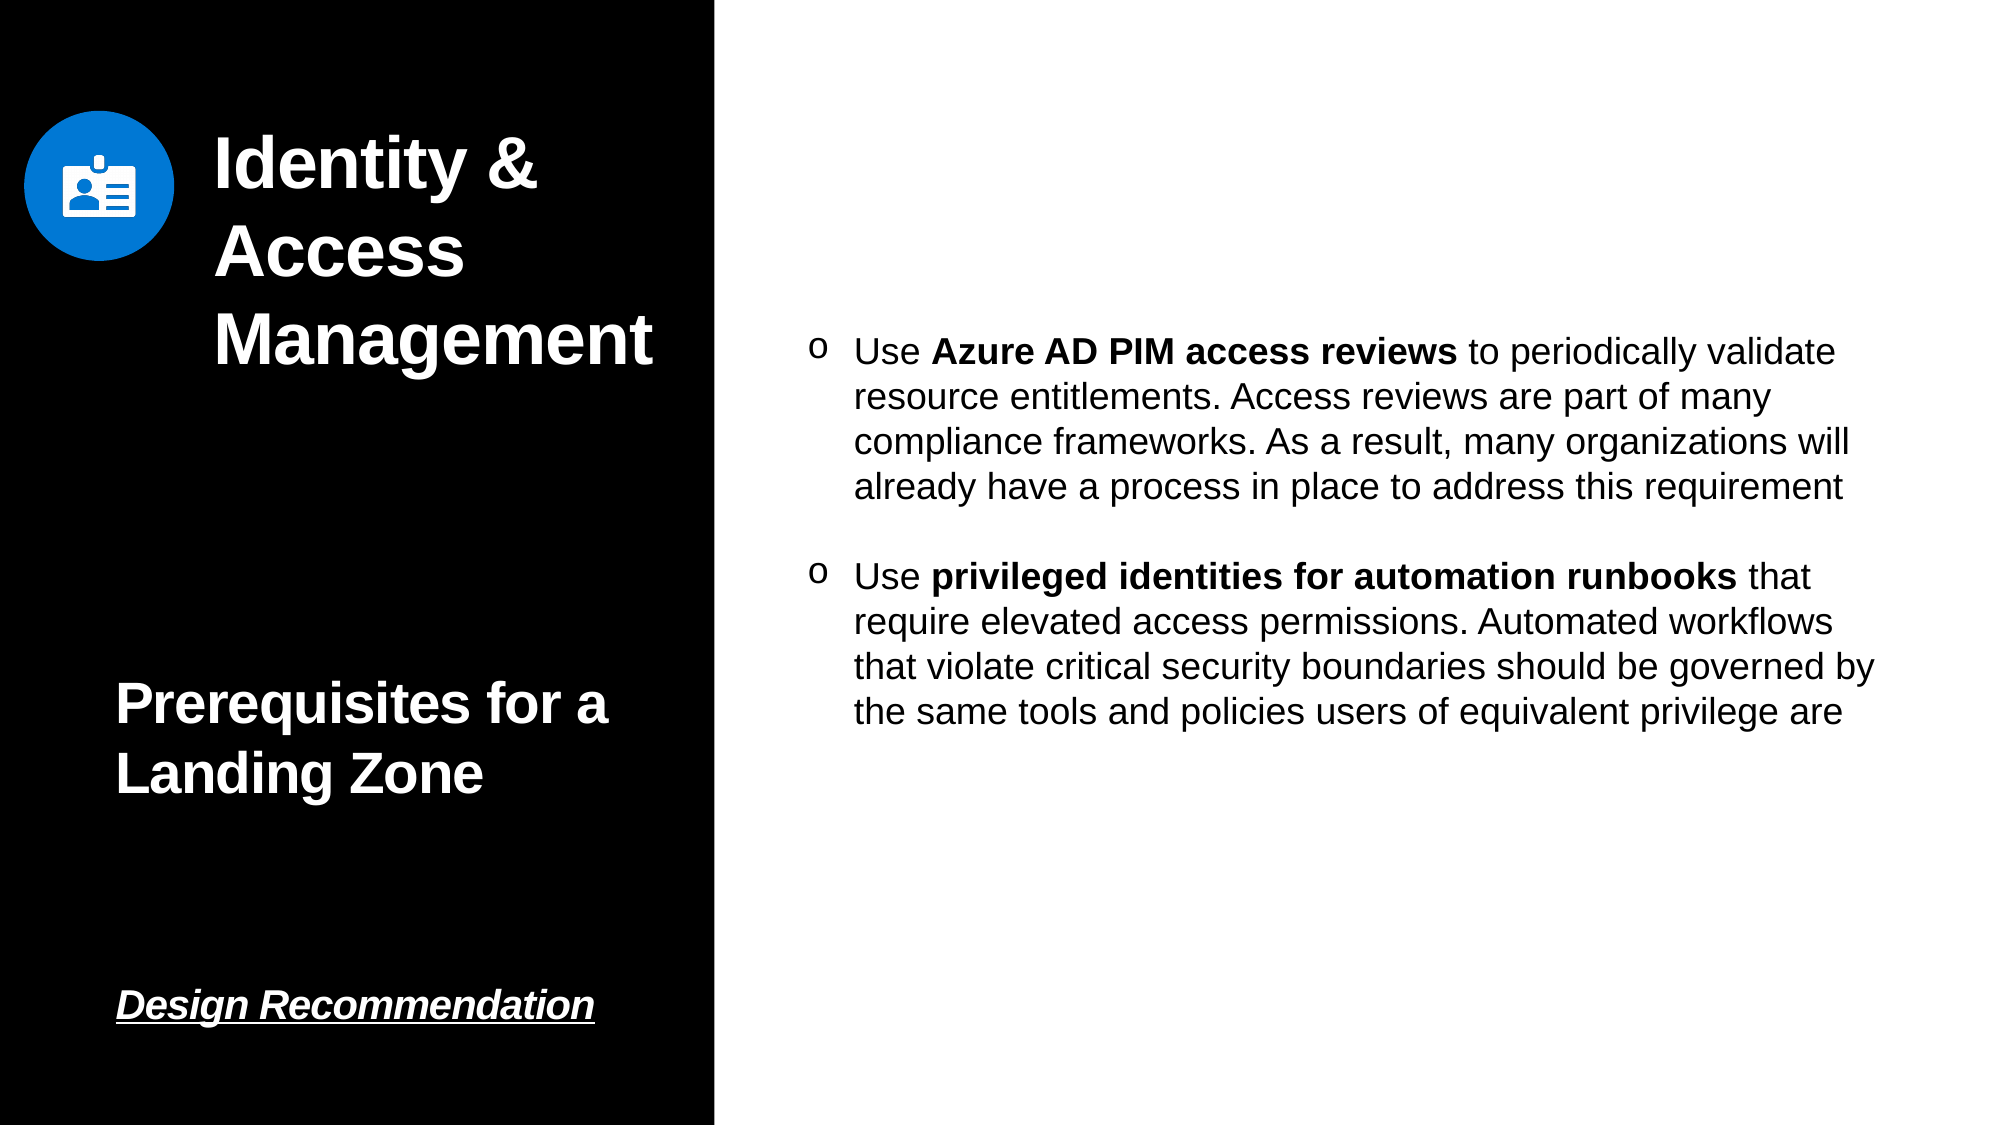

# Identity & Access Management

Use Azure AD PIM access reviews to periodically validate resource entitlements. Access reviews are part of many compliance frameworks. As a result, many organizations will already have a process in place to address this requirement

Use privileged identities for automation runbooks that require elevated access permissions. Automated workflows that violate critical security boundaries should be governed by the same tools and policies users of equivalent privilege are

Prerequisites for a Landing Zone

Design Recommendation